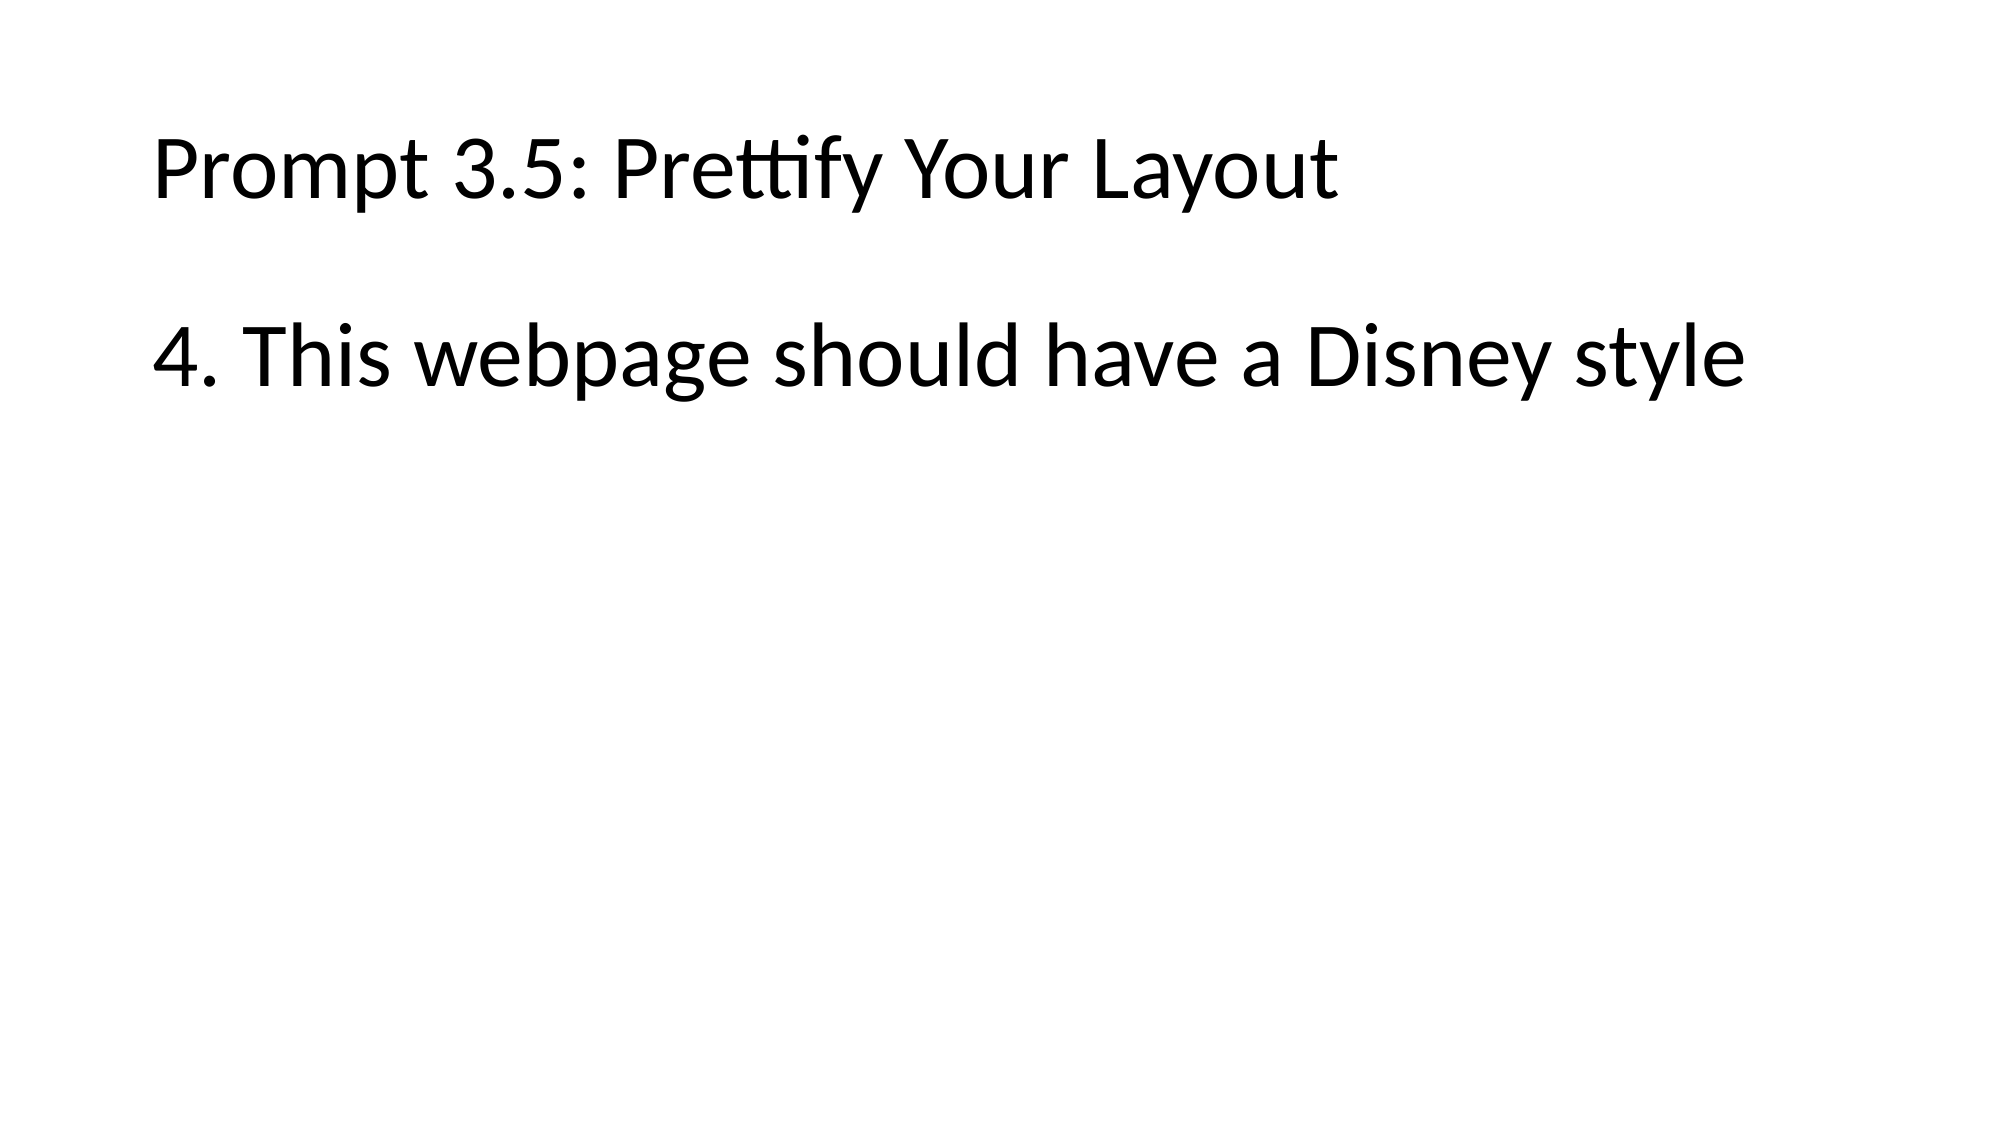

# Prompt 3.5: Prettify Your Layout
4. This webpage should have a Disney style